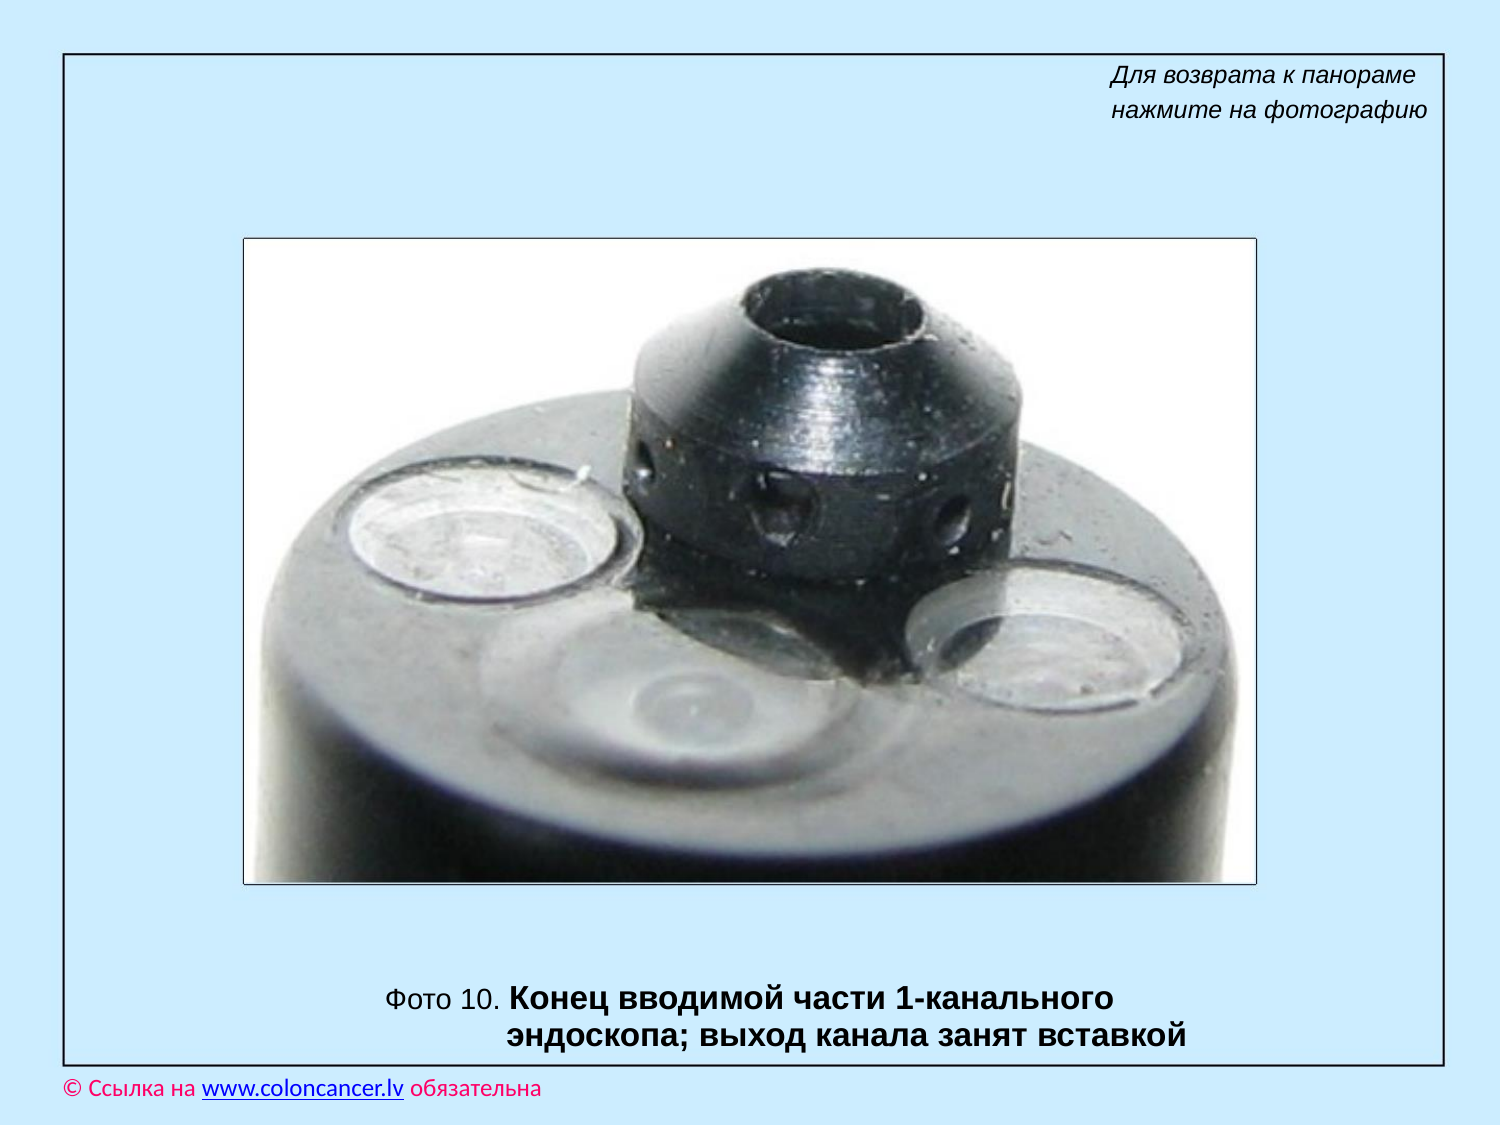

Для возврата к панораме
нажмите на фотографию

Фото 10. Конец вводимой части 1-канального
                     эндоскопа; выход канала занят вставкой
© Ссылка на www.coloncancer.lv обязательна